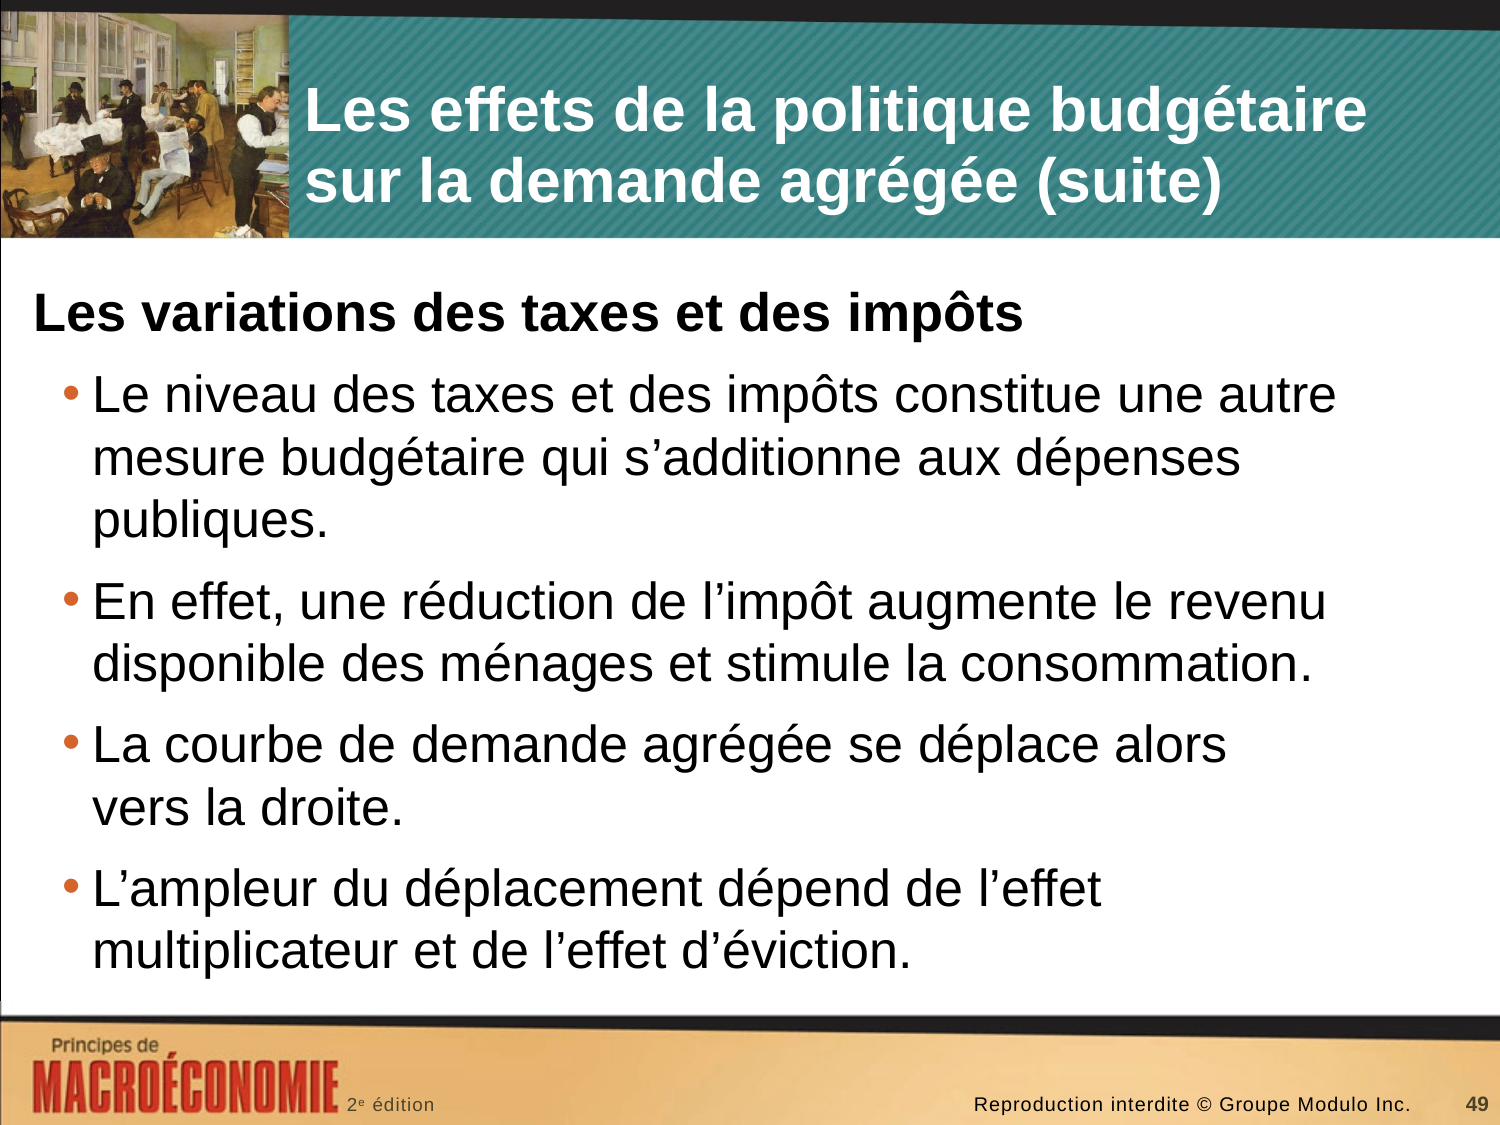

# Les effets de la politique budgétaire sur la demande agrégée (suite)
Les variations des taxes et des impôts
Le niveau des taxes et des impôts constitue une autre mesure budgétaire qui s’additionne aux dépenses publiques.
En effet, une réduction de l’impôt augmente le revenu disponible des ménages et stimule la consommation.
La courbe de demande agrégée se déplace alors
vers la droite.
L’ampleur du déplacement dépend de l’effet multiplicateur et de l’effet d’éviction.
49